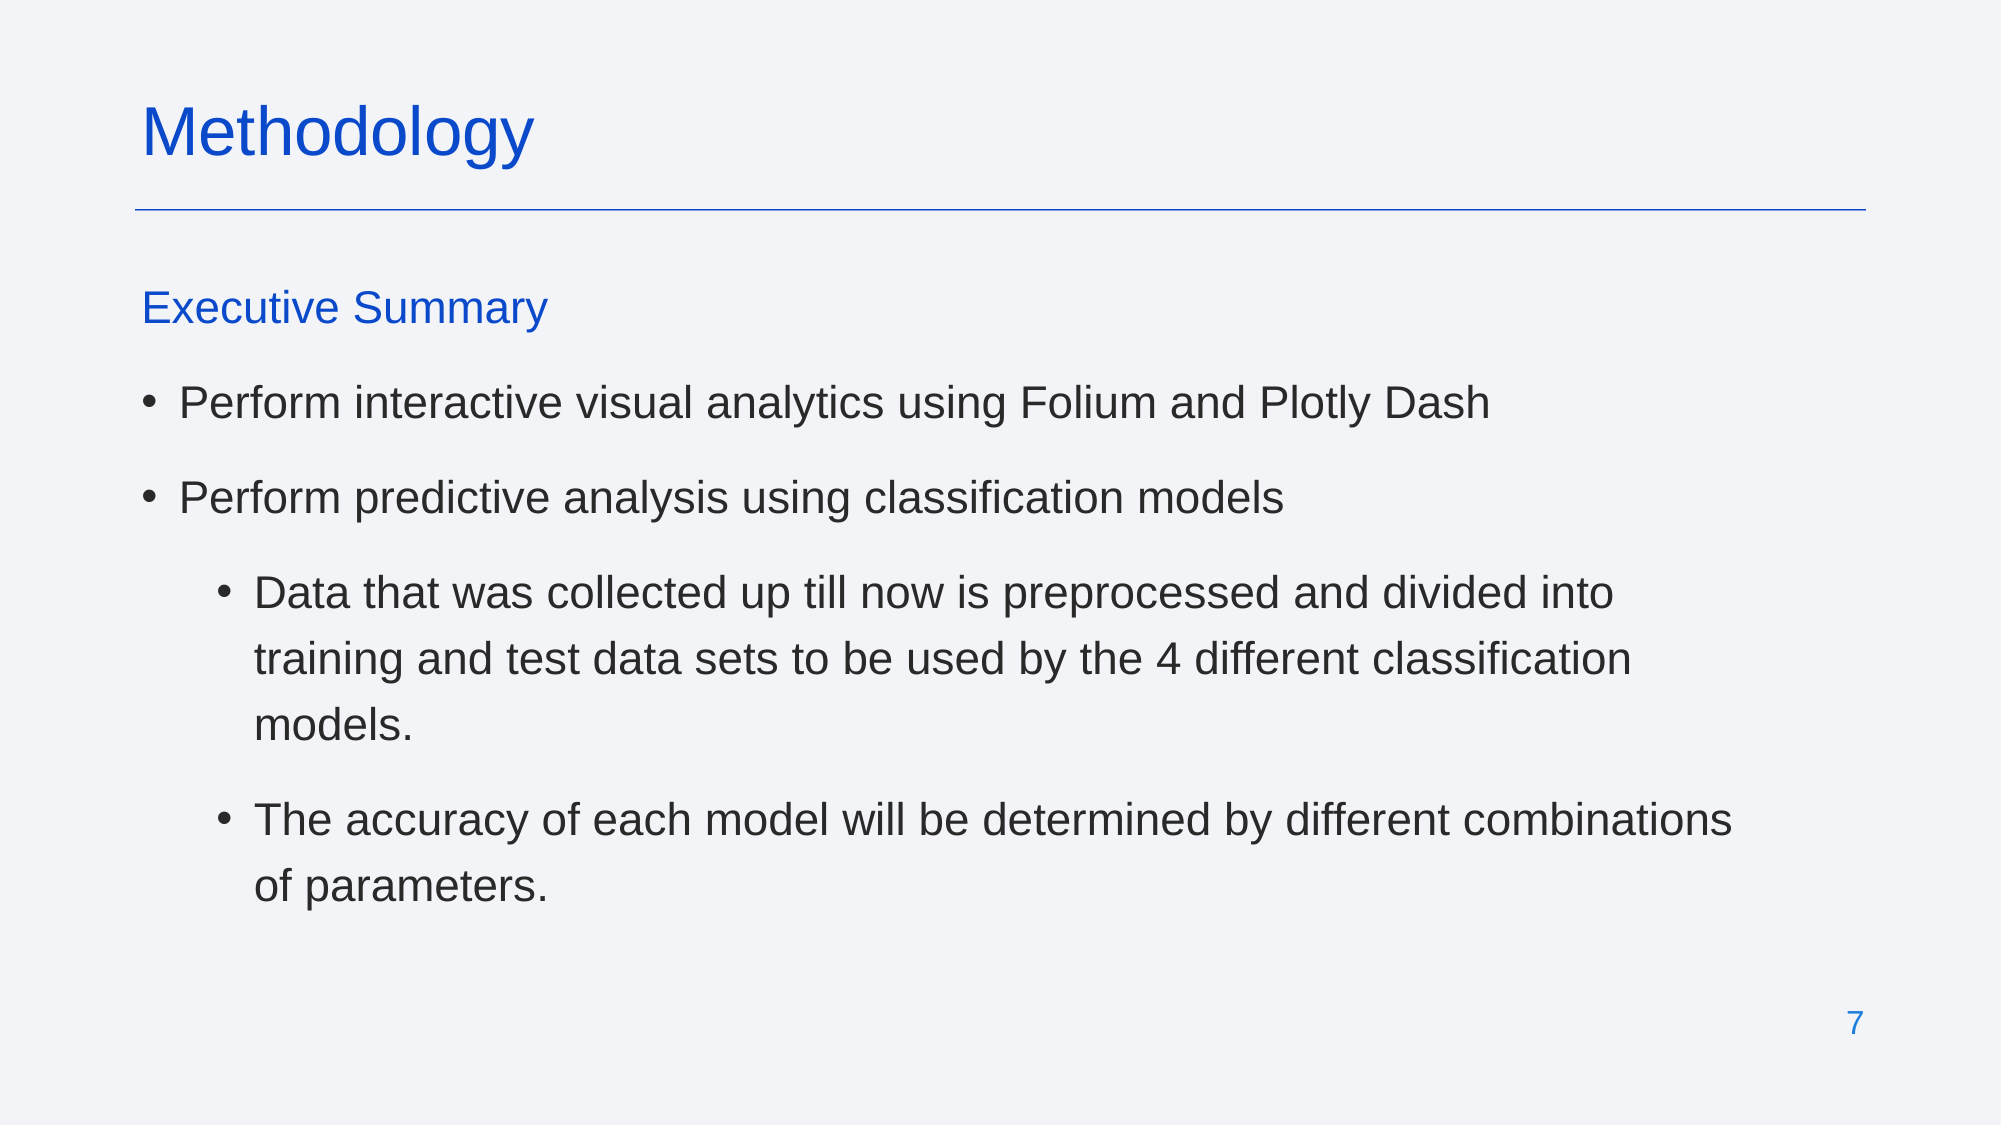

Methodology
Executive Summary
Perform interactive visual analytics using Folium and Plotly Dash
Perform predictive analysis using classification models
Data that was collected up till now is preprocessed and divided into training and test data sets to be used by the 4 different classification models.
The accuracy of each model will be determined by different combinations of parameters.

7